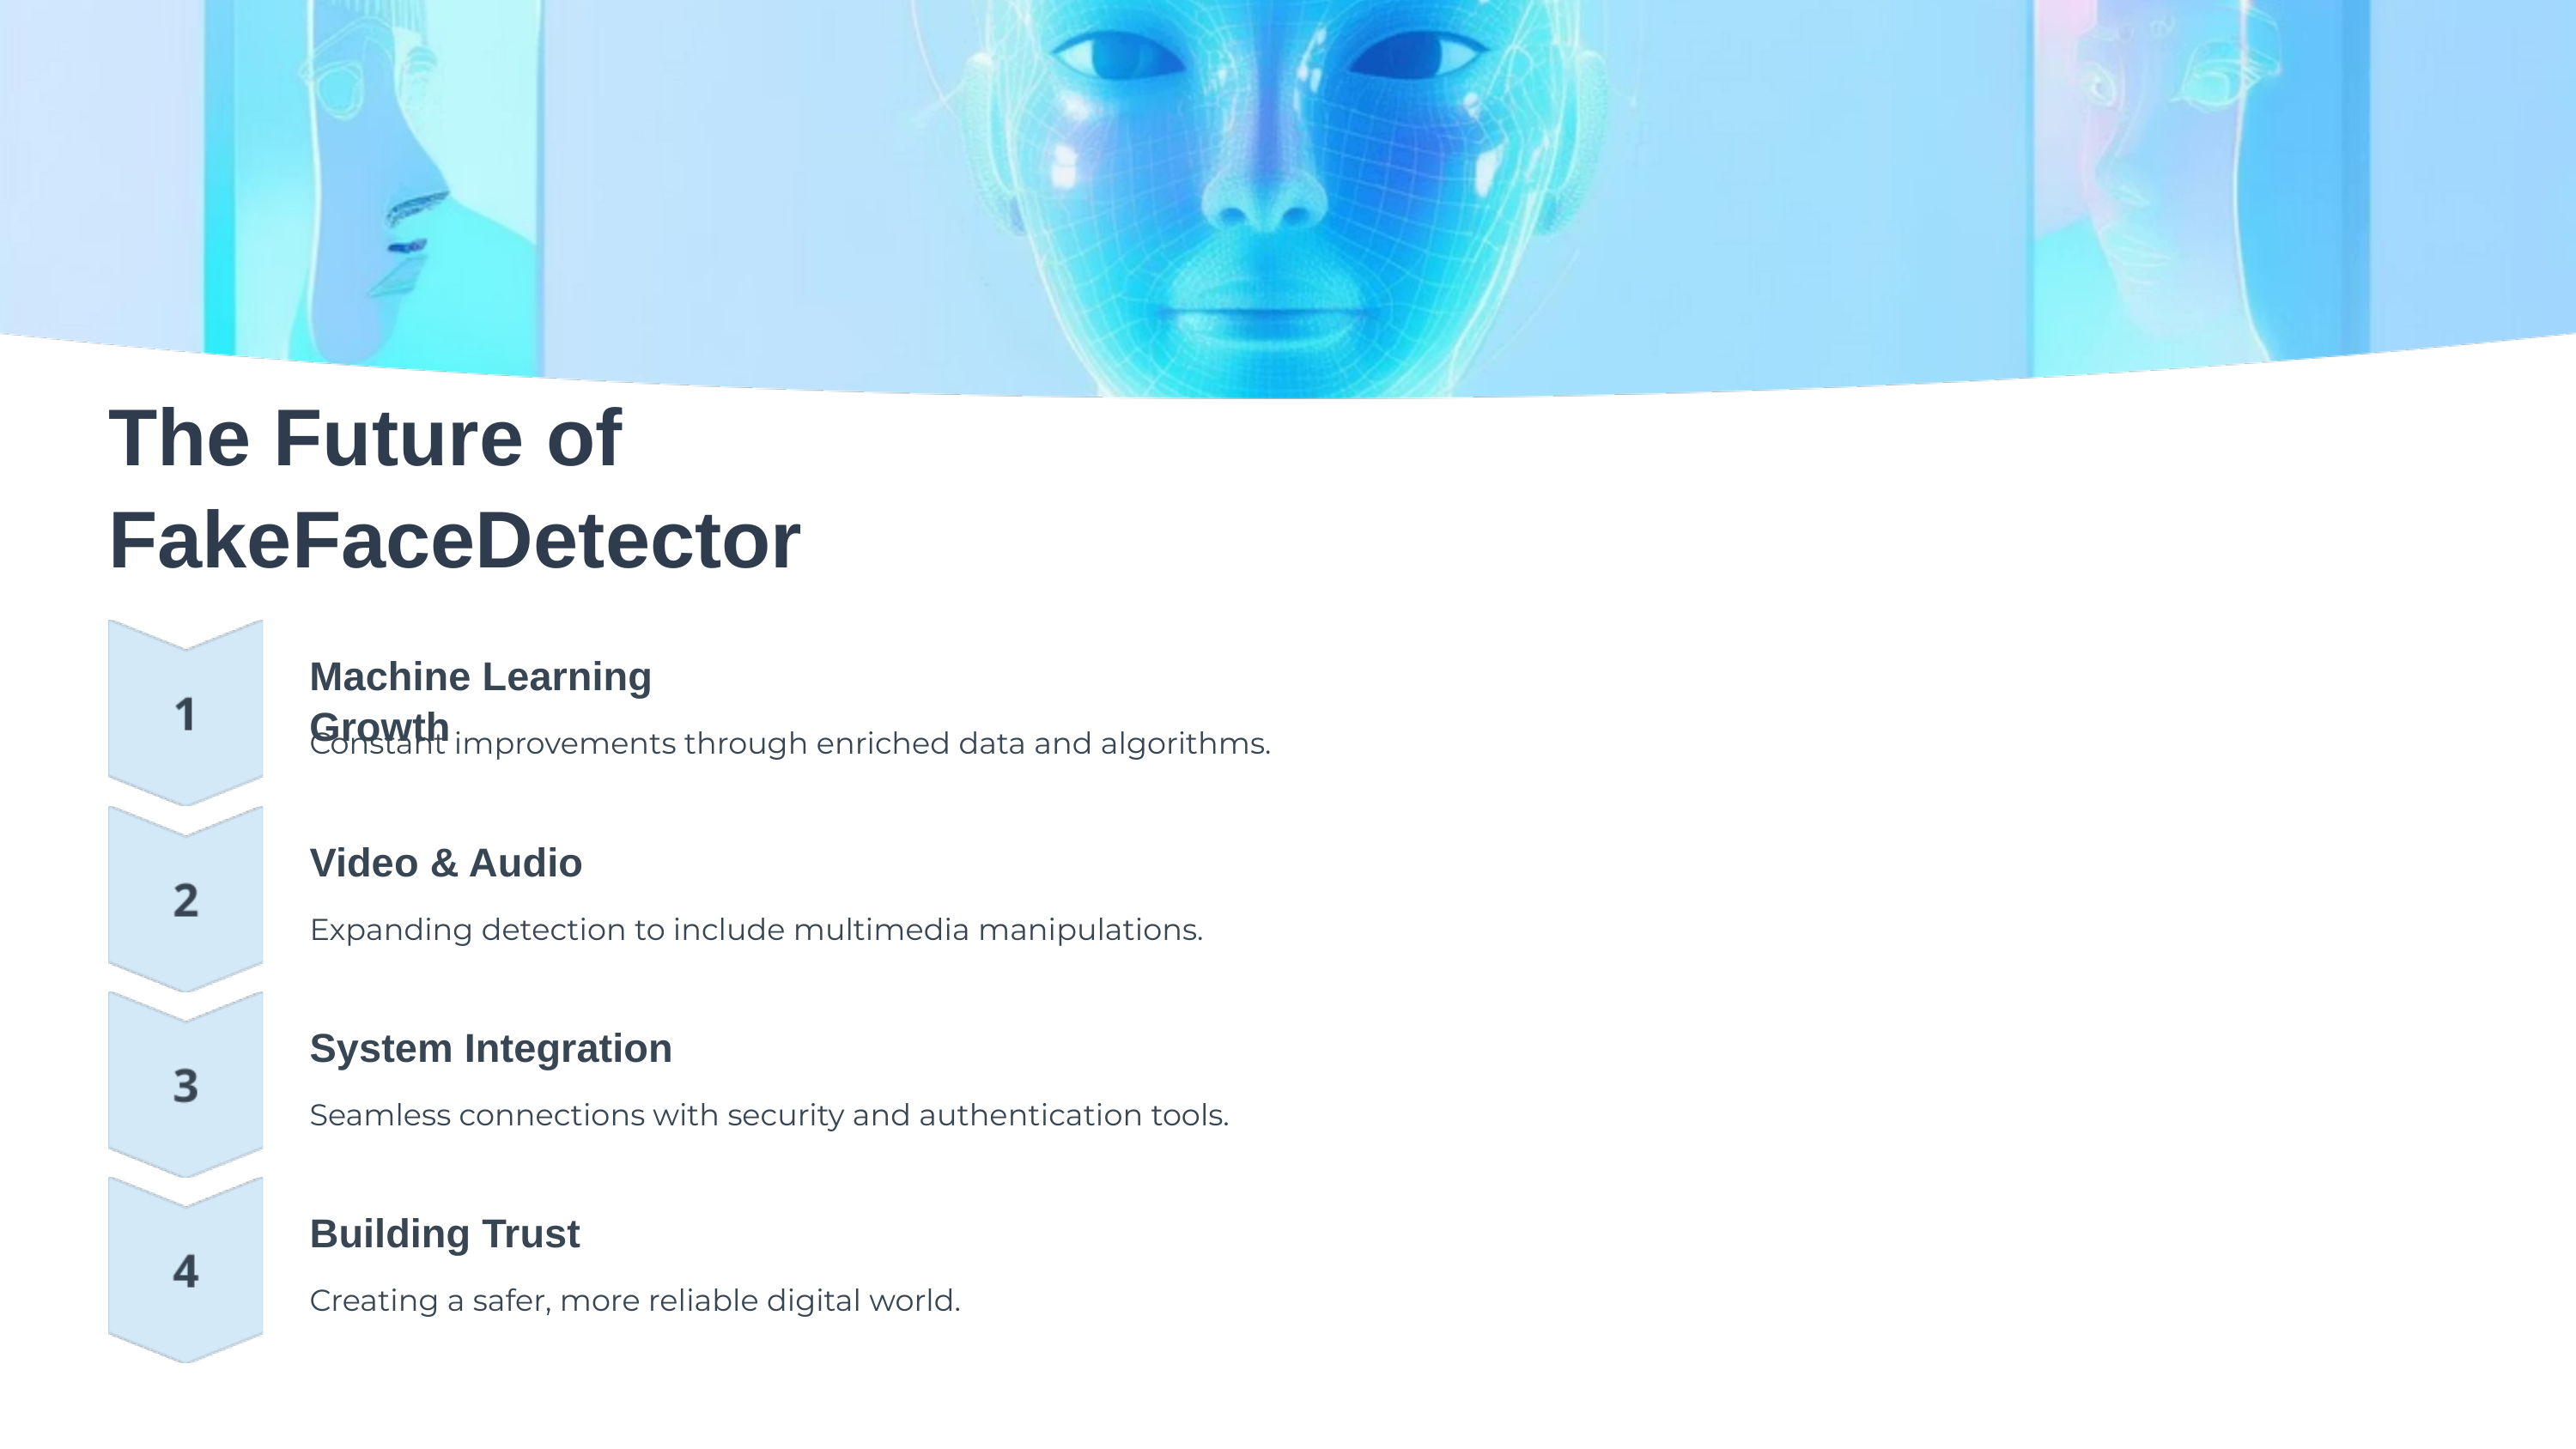

The Future of FakeFaceDetector

Machine Learning Growth
Constant improvements through enriched data and algorithms.

Video & Audio
Expanding detection to include multimedia manipulations.

System Integration
Seamless connections with security and authentication tools.

Building Trust
Creating a safer, more reliable digital world.